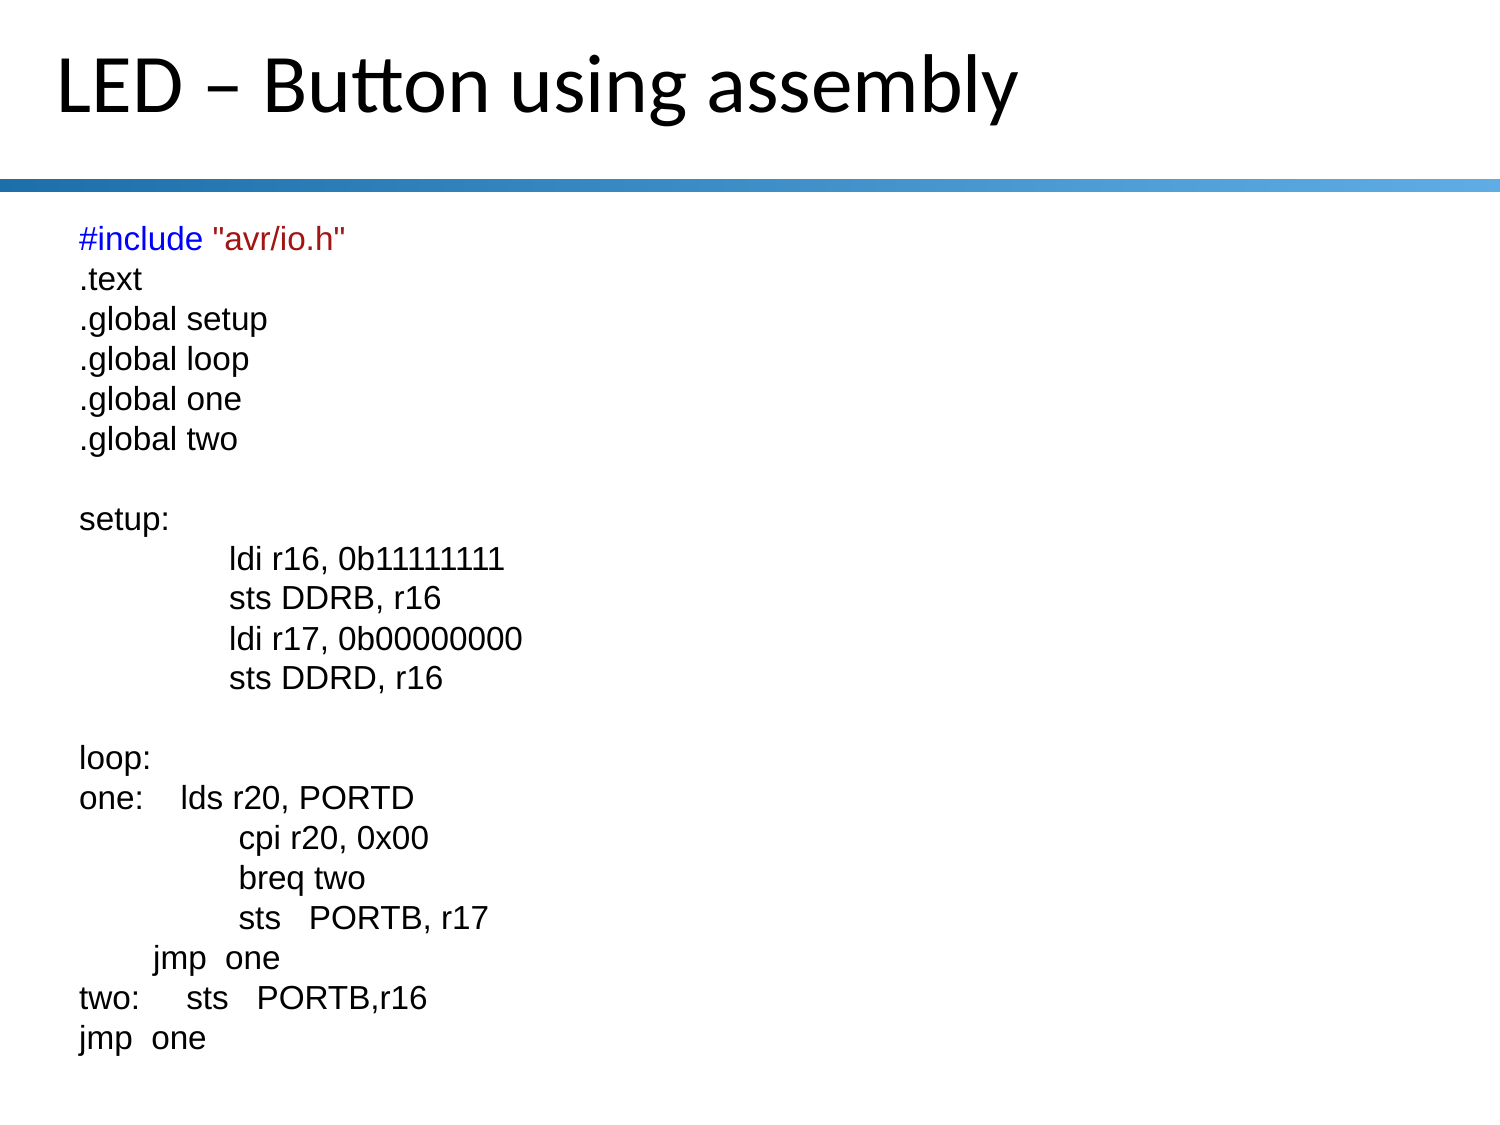

# LED – Button using assembly

#include "avr/io.h"
.text
.global setup
.global loop
.global one
.global two

setup:
	ldi r16, 0b11111111
	sts DDRB, r16
	ldi r17, 0b00000000
	sts DDRD, r16

loop:
one:    lds r20, PORTD
	 cpi r20, 0x00
	 breq two
	 sts   PORTB, r17
        jmp  one
two:     sts   PORTB,r16
jmp  one